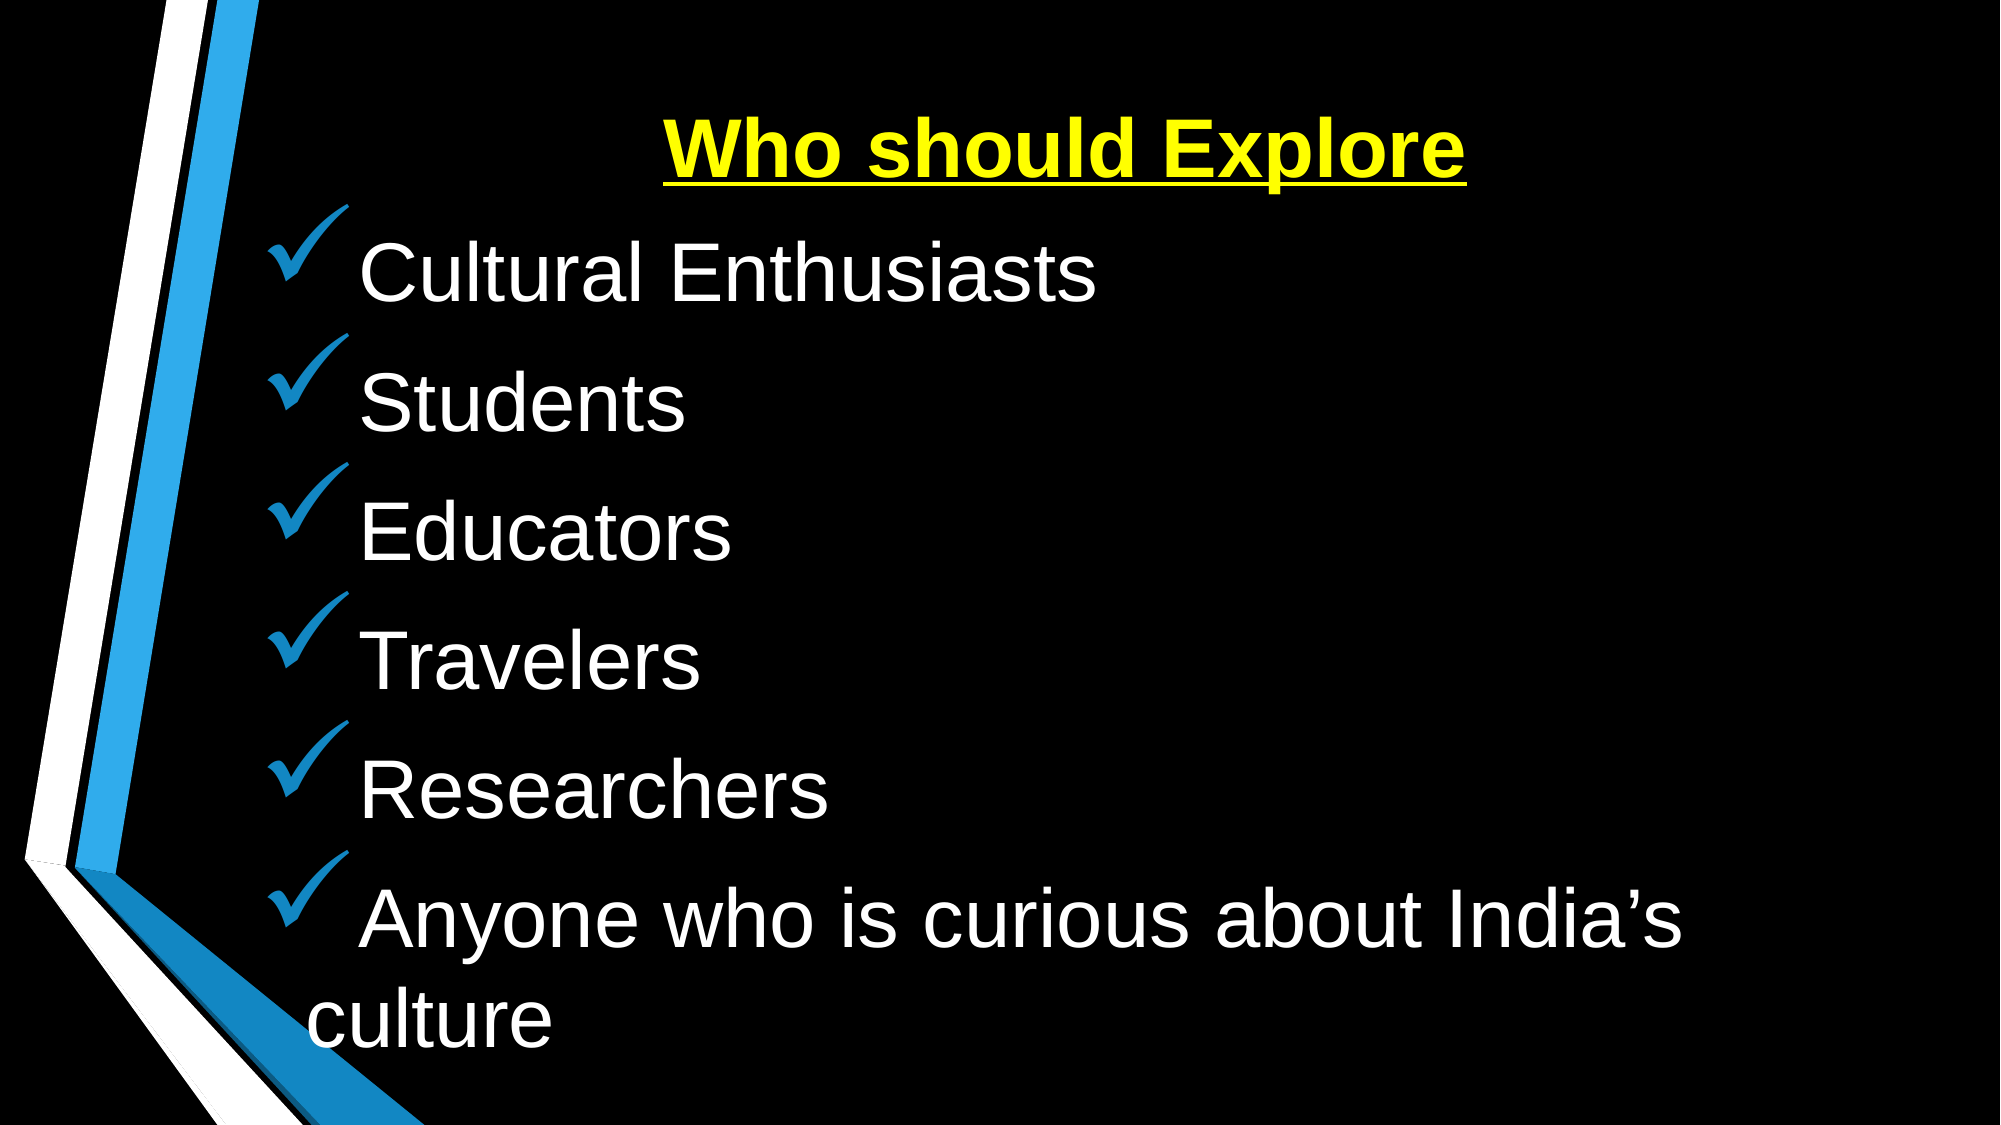

# Who should Explore
Cultural Enthusiasts
Students
Educators
Travelers
Researchers
Anyone who is curious about India’s culture